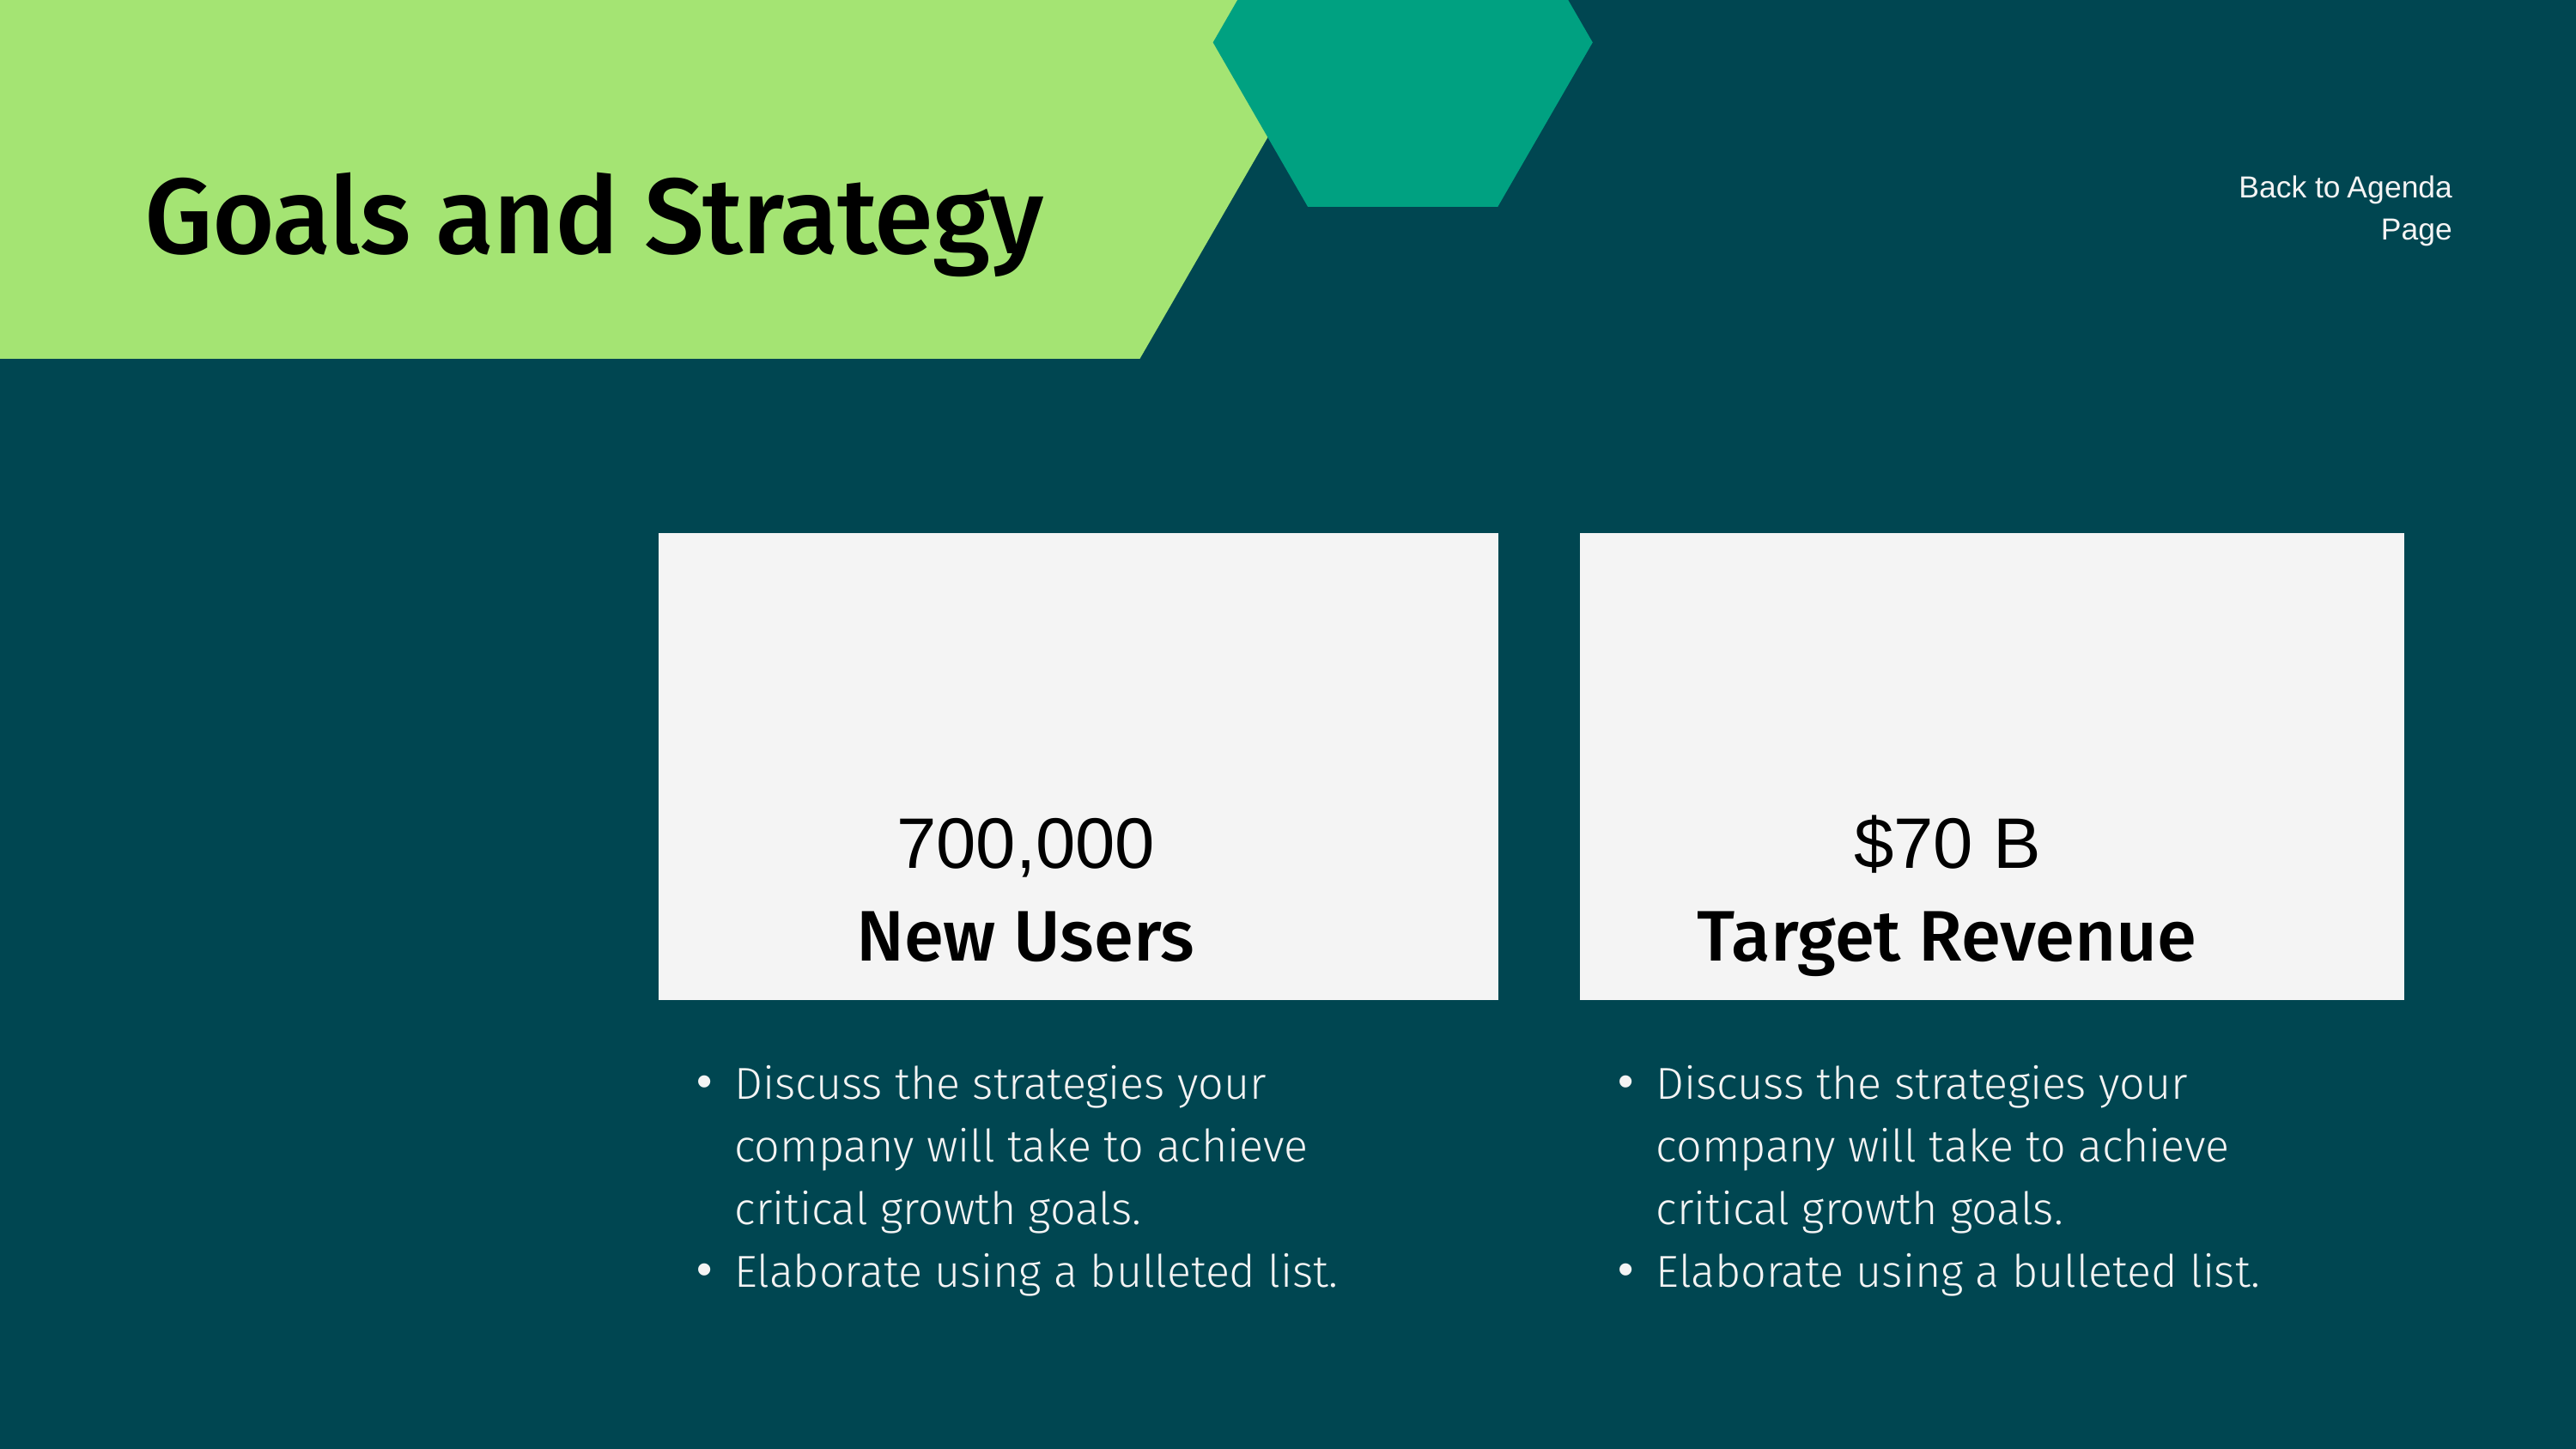

Goals and Strategy
Back to Agenda Page

700,000
New Users

$70 B
Target Revenue
Discuss the strategies your company will take to achieve critical growth goals.
Elaborate using a bulleted list.
Discuss the strategies your company will take to achieve critical growth goals.
Elaborate using a bulleted list.